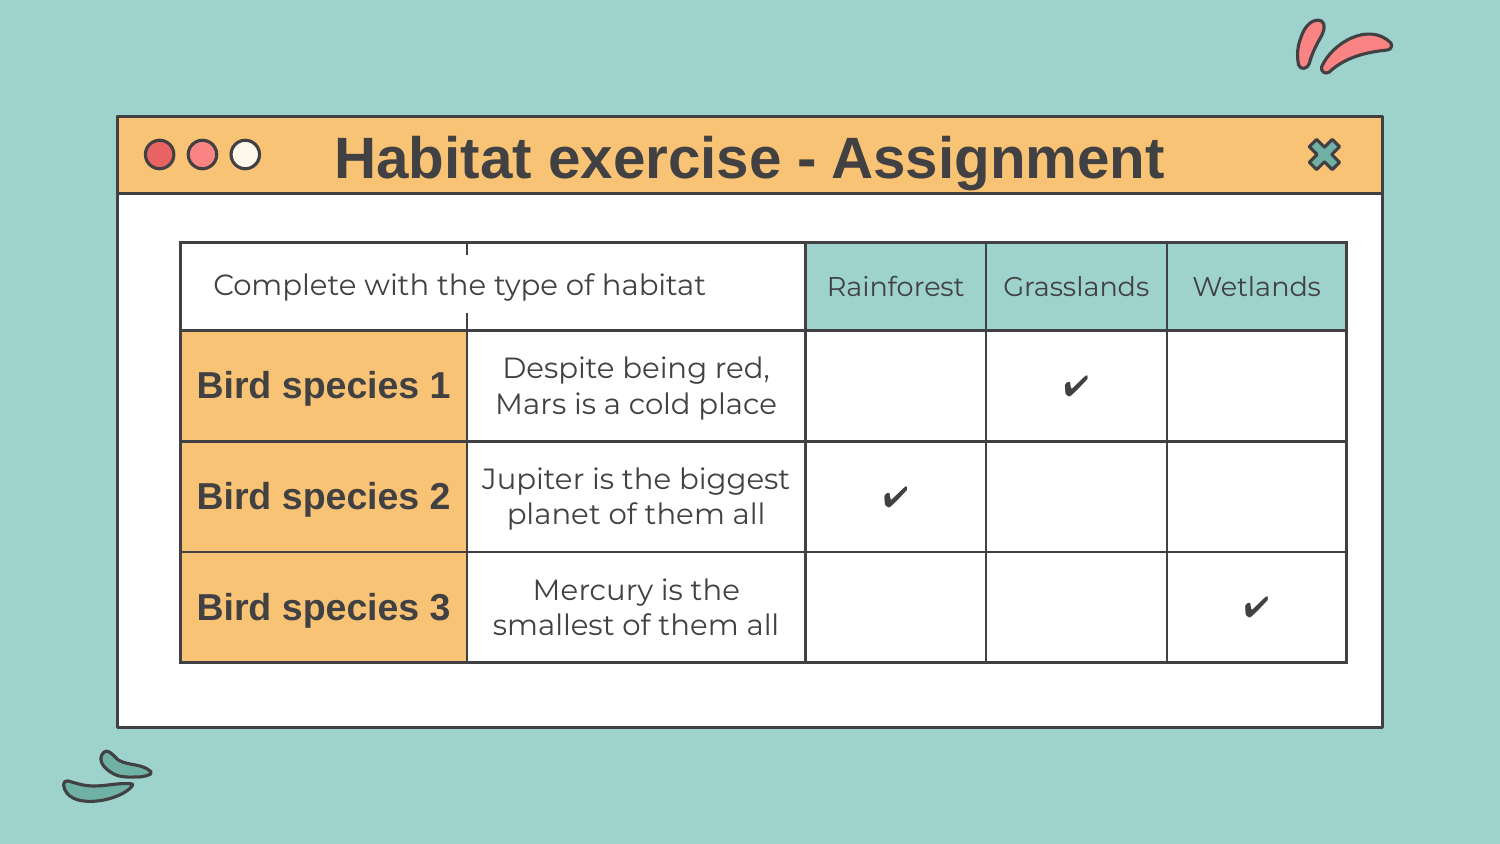

# Habitat exercise - Assignment

|  |  | Rainforest | Grasslands | Wetlands |
| --- | --- | --- | --- | --- |
| Bird species 1 | Despite being red, Mars is a cold place |  | ✔ |  |
| Bird species 2 | Jupiter is the biggest planet of them all | ✔ |  |  |
| Bird species 3 | Mercury is the smallest of them all |  |  | ✔ |
Complete with the type of habitat